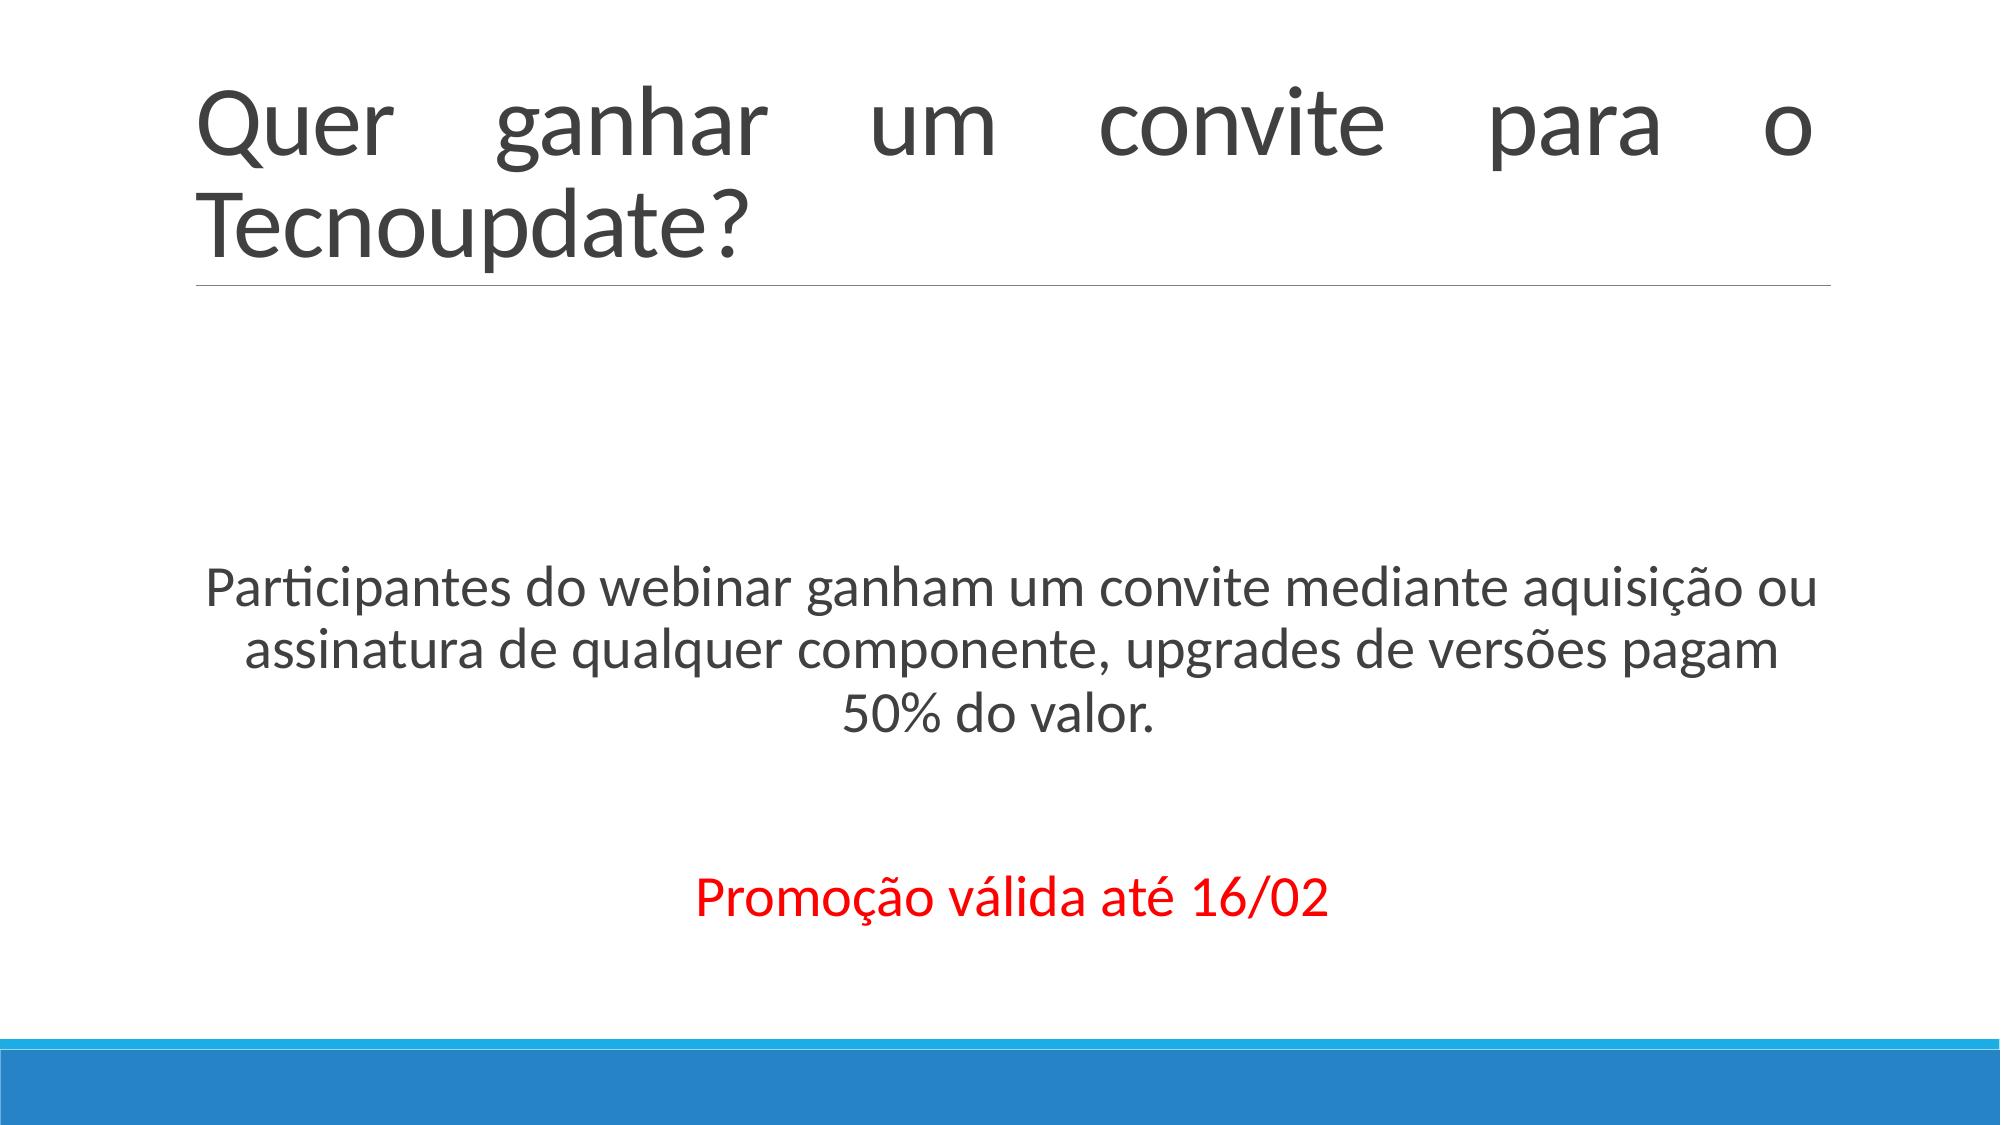

# Quer ganhar um convite para o Tecnoupdate?

Participantes do webinar ganham um convite mediante aquisição ou assinatura de qualquer componente, upgrades de versões pagam 50% do valor.

Promoção válida até 16/02